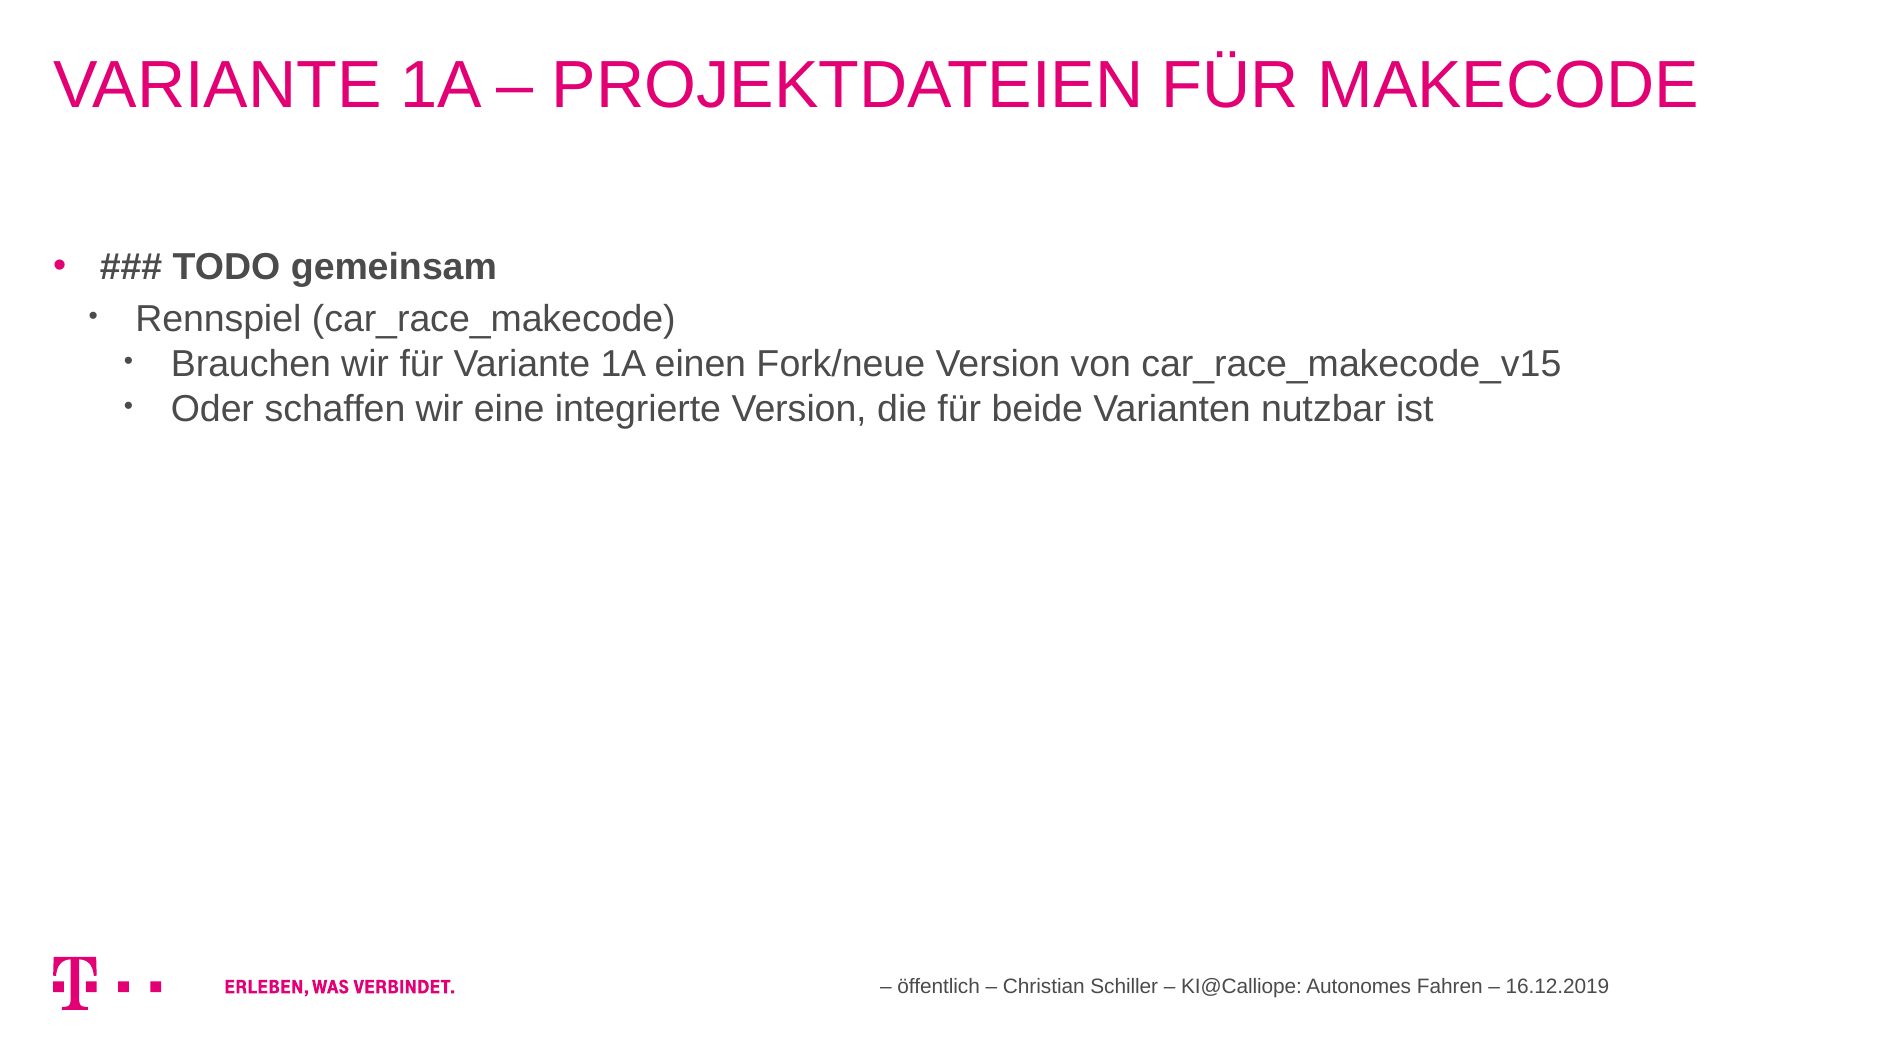

# Variante 1A – Projektdateien für Makecode
### TODO gemeinsam
Rennspiel (car_race_makecode)
Brauchen wir für Variante 1A einen Fork/neue Version von car_race_makecode_v15
Oder schaffen wir eine integrierte Version, die für beide Varianten nutzbar ist

– öffentlich – Christian Schiller – KI@Calliope: Autonomes Fahren – 16.12.2019